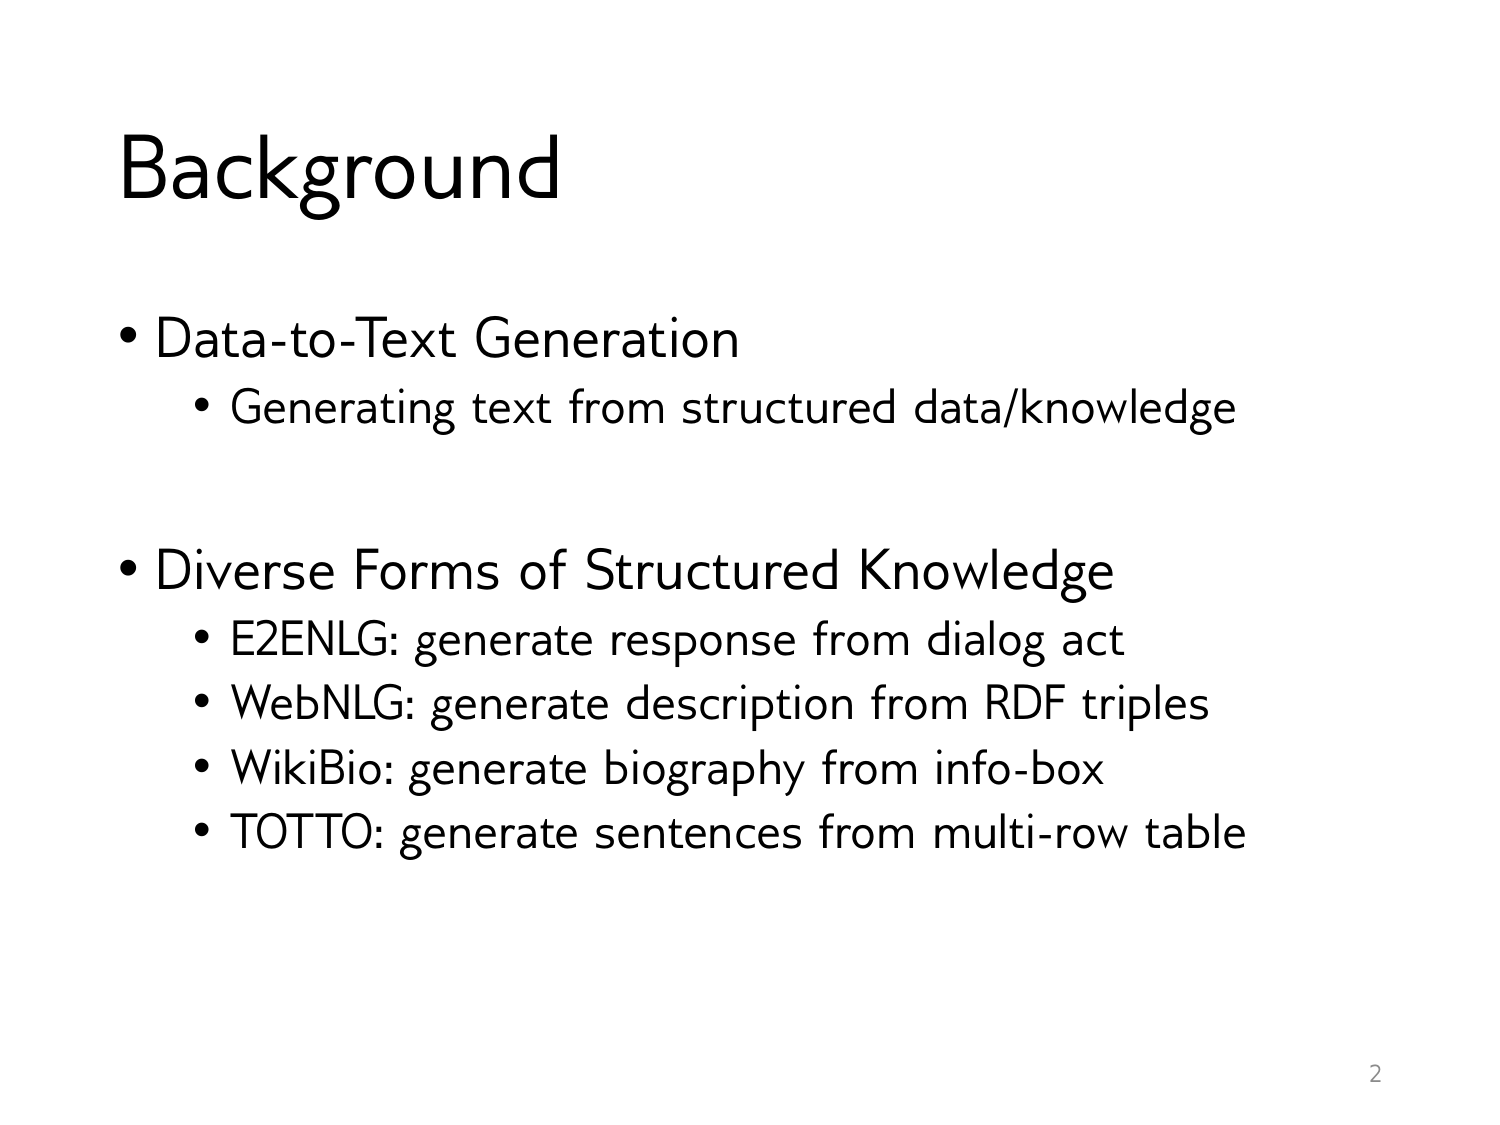

# Background
Data-to-Text Generation
Generating text from structured data/knowledge

Diverse Forms of Structured Knowledge
E2ENLG: generate response from dialog act
WebNLG: generate description from RDF triples
WikiBio: generate biography from info-box
TOTTO: generate sentences from multi-row table

2